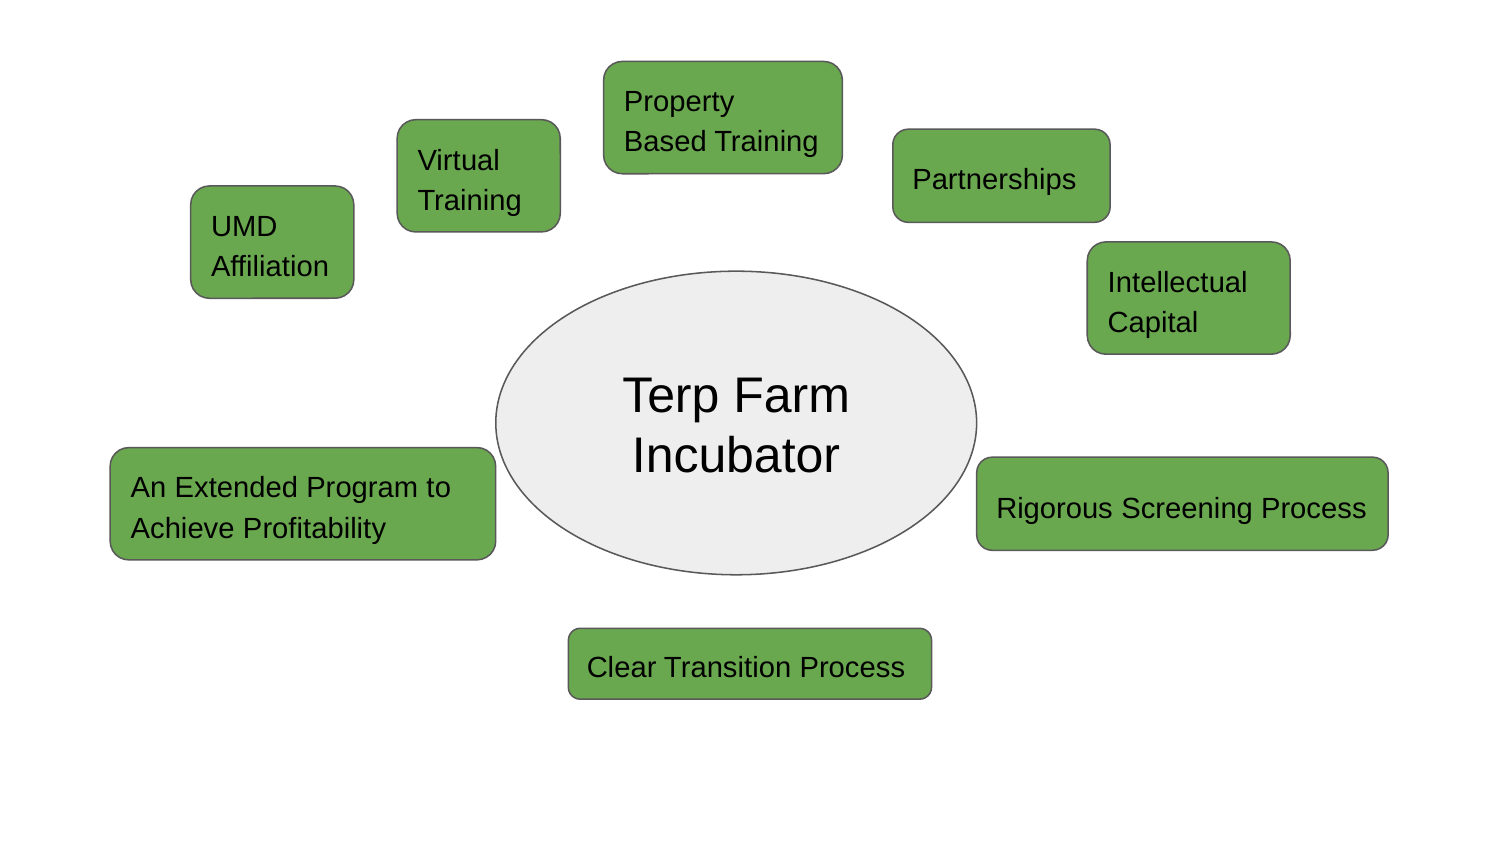

Property Based Training
Virtual Training
Partnerships
UMD Affiliation
Intellectual Capital
Terp Farm Incubator
An Extended Program to Achieve Profitability
Rigorous Screening Process
Clear Transition Process